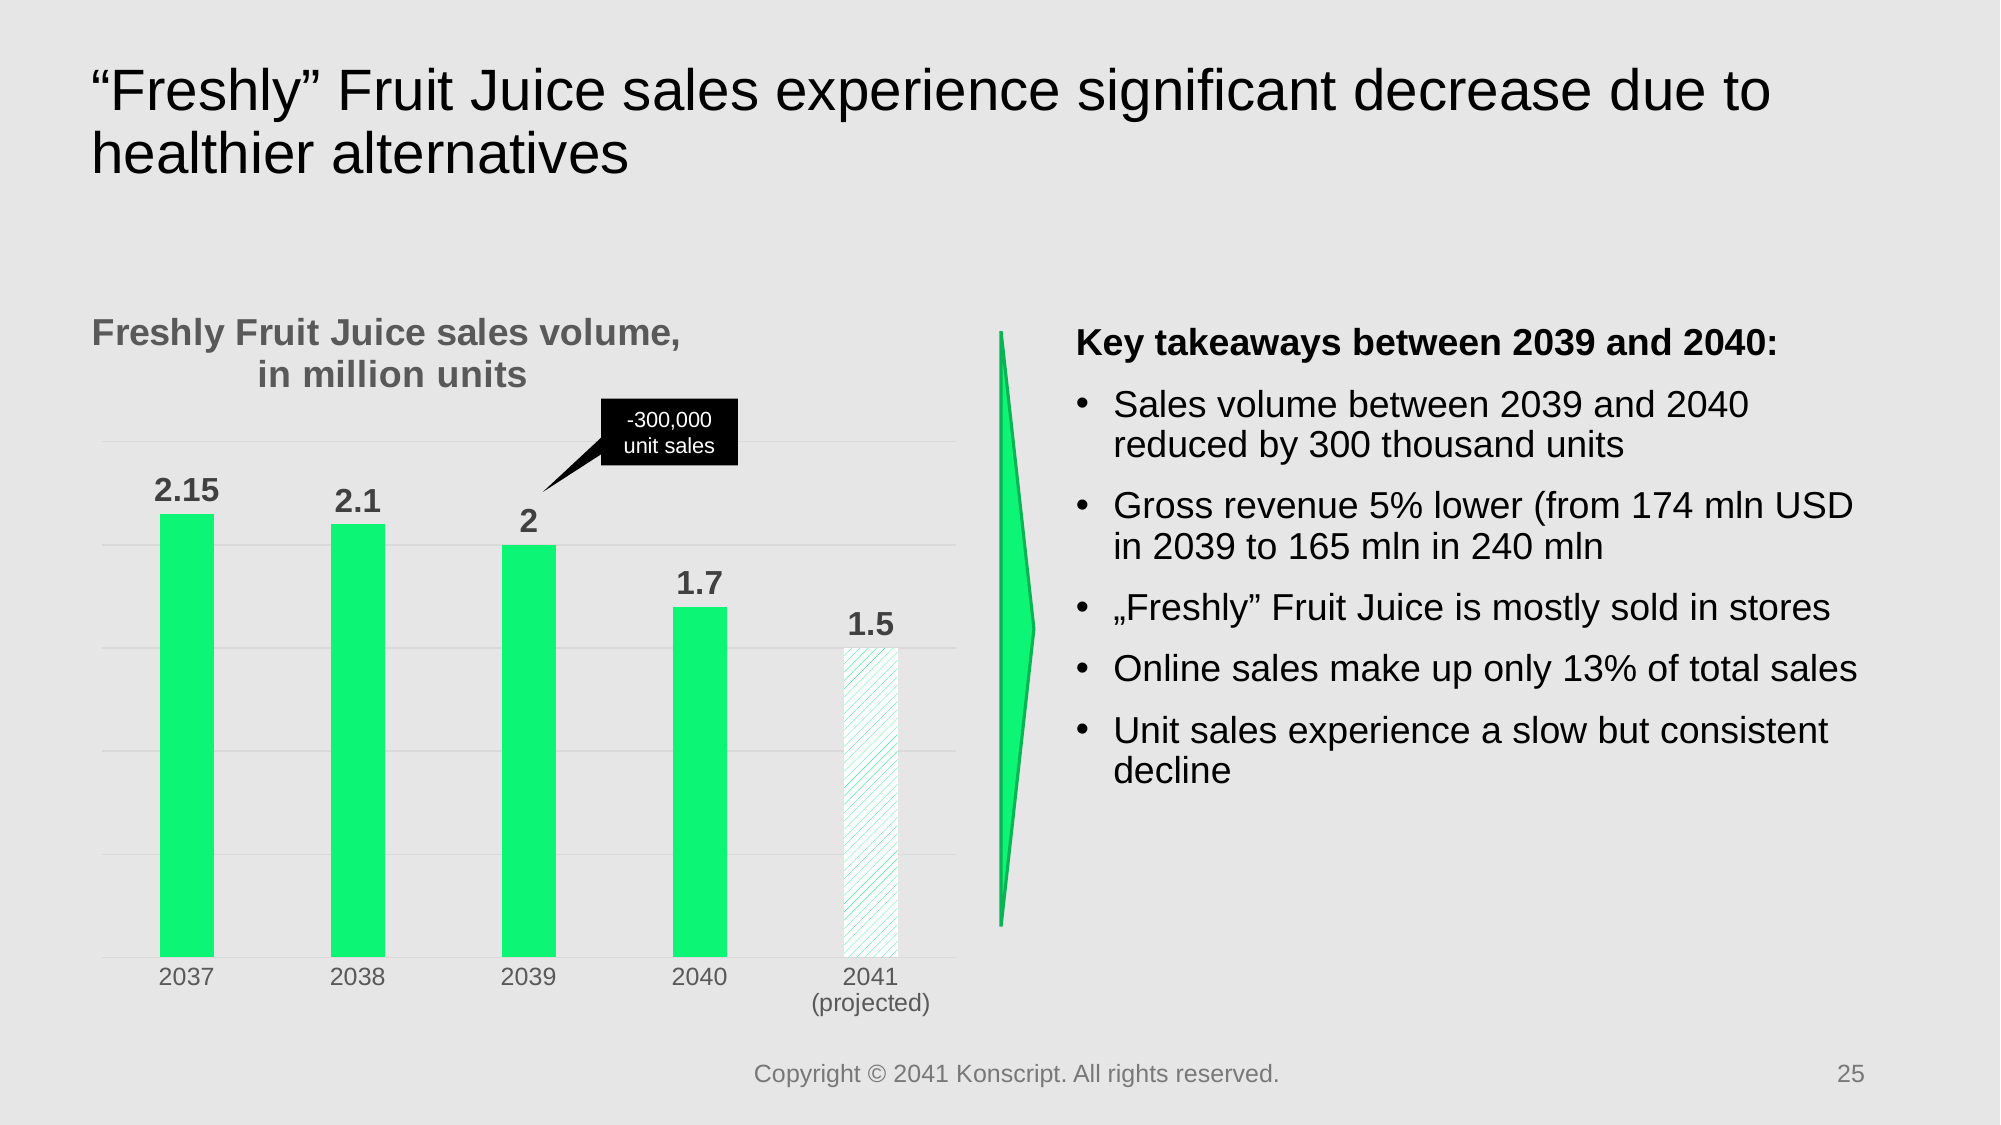

# “Freshly” Fruit Juice sales experience significant decrease due to healthier alternatives

### Chart: Freshly Fruit Juice sales volume,
in million units

| Category | Freshly Fruit Juice sales volume, in million units |
|---|---|
| 2037 | 2.15 |
| 2038 | 2.1 |
| 2039 | 2.0 |
| 2040 | 1.7 |
| 2041 (projected) | 1.5 |
Key takeaways between 2039 and 2040:
Sales volume between 2039 and 2040 reduced by 300 thousand units
Gross revenue 5% lower (from 174 mln USD in 2039 to 165 mln in 240 mln
„Freshly” Fruit Juice is mostly sold in stores
Online sales make up only 13% of total sales
Unit sales experience a slow but consistent decline
-300,000 unit sales

Copyright © 2041 Konscript. All rights reserved.
25